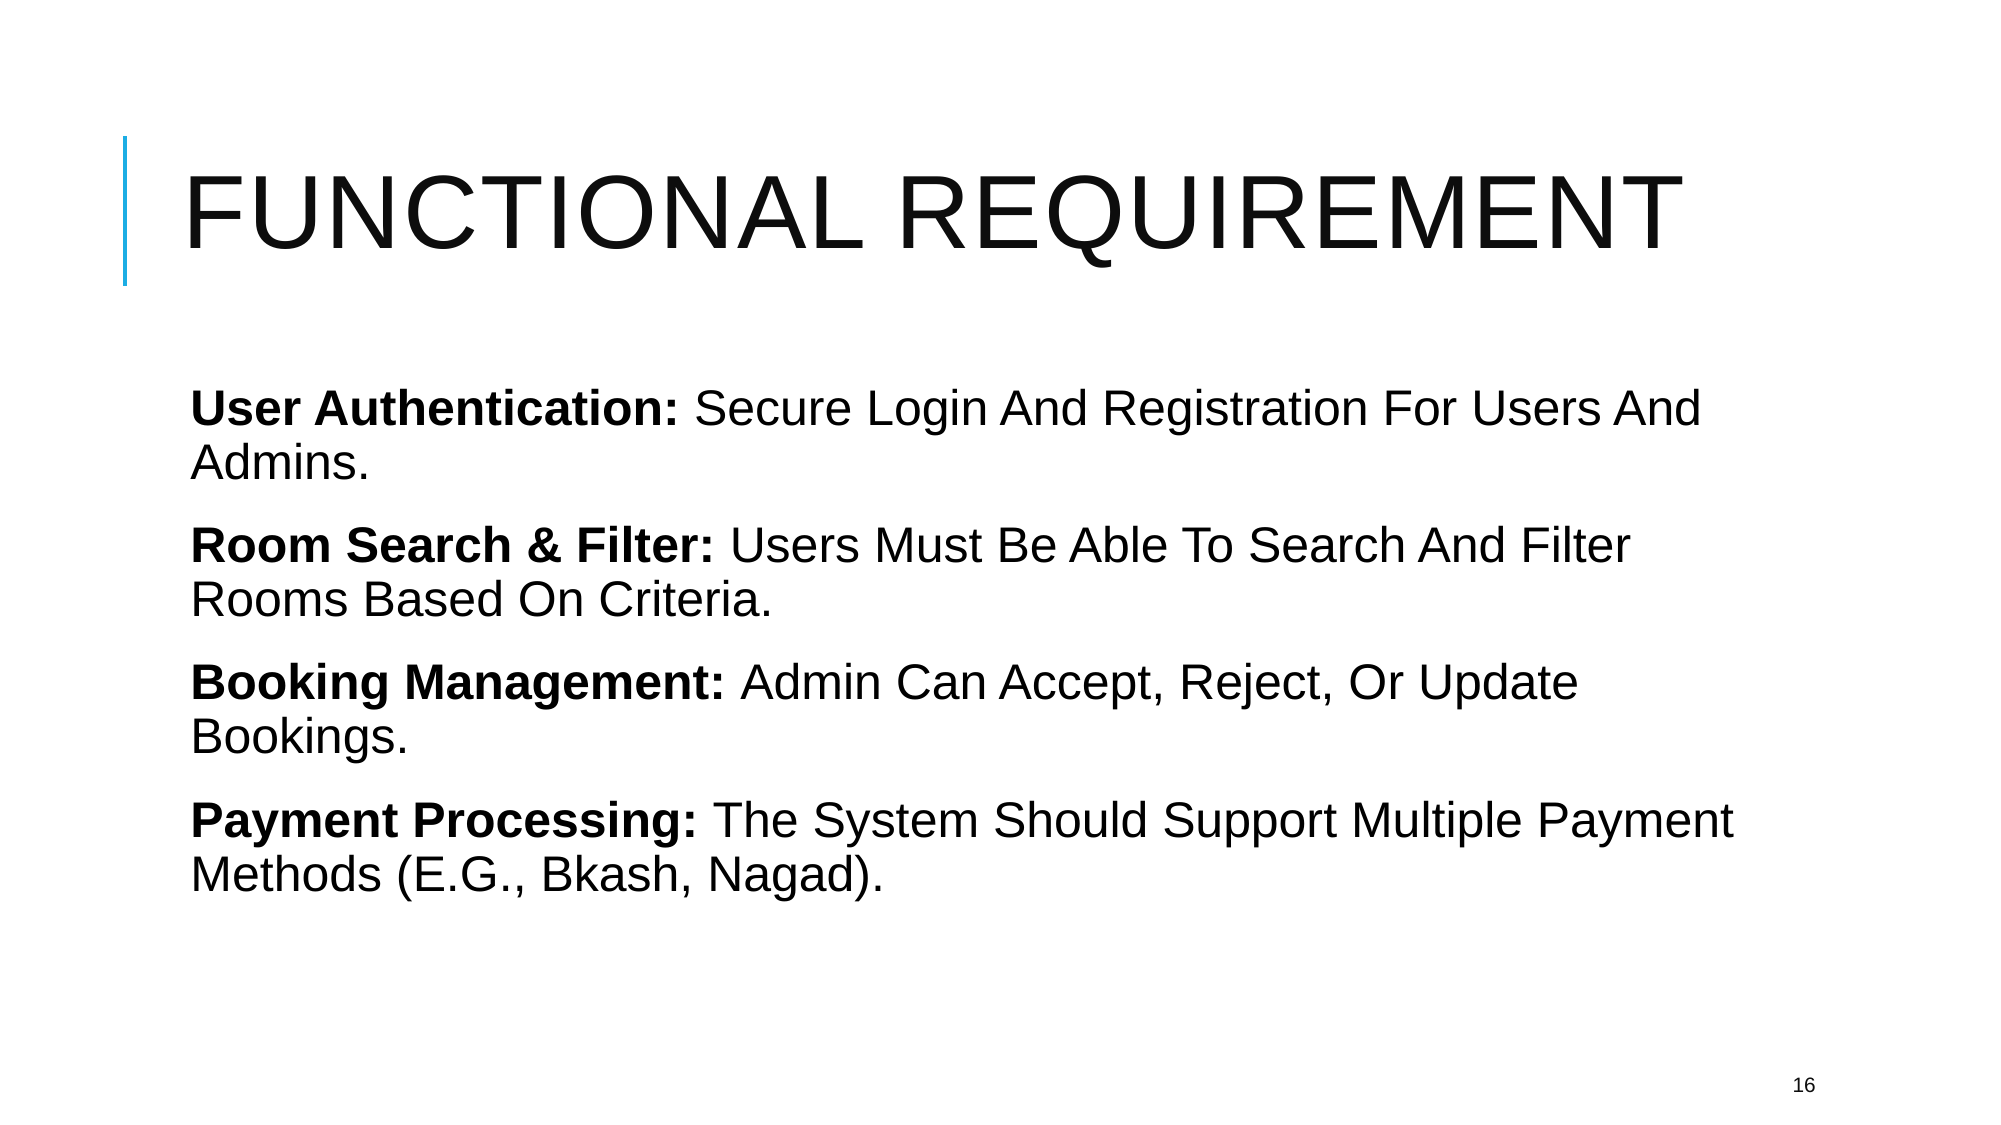

# Functional Requirement
User Authentication: Secure Login And Registration For Users And Admins.
Room Search & Filter: Users Must Be Able To Search And Filter Rooms Based On Criteria.
Booking Management: Admin Can Accept, Reject, Or Update Bookings.
Payment Processing: The System Should Support Multiple Payment Methods (E.G., Bkash, Nagad).
16